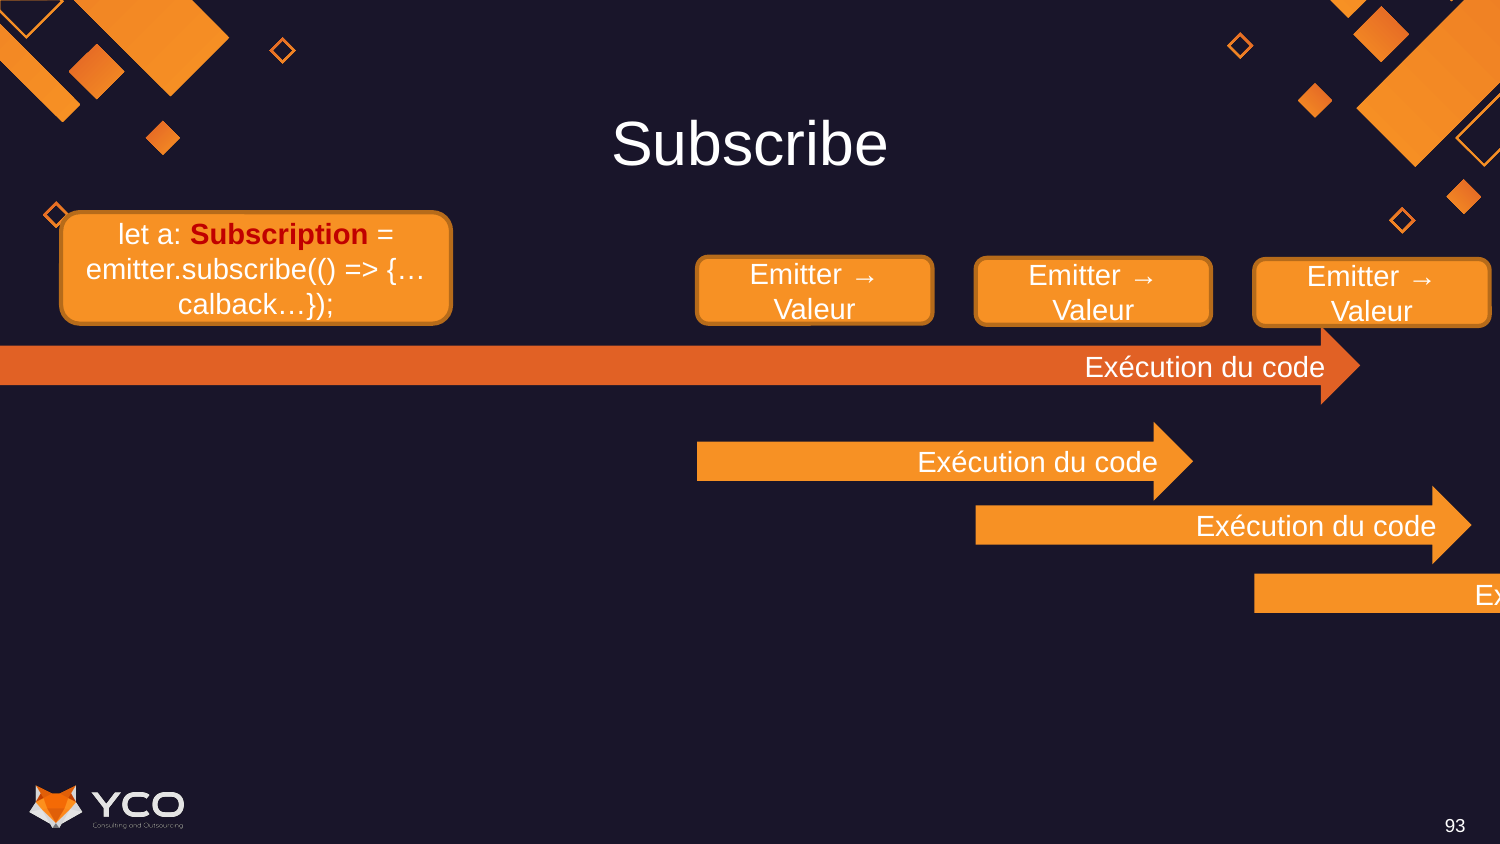

# Subscribe
let a: Subscription = emitter.subscribe(() => {…calback…});
Emitter → Valeur
Emitter → Valeur
Emitter → Valeur

Exécution du code

Exécution du code

Exécution du code

Exécution du code